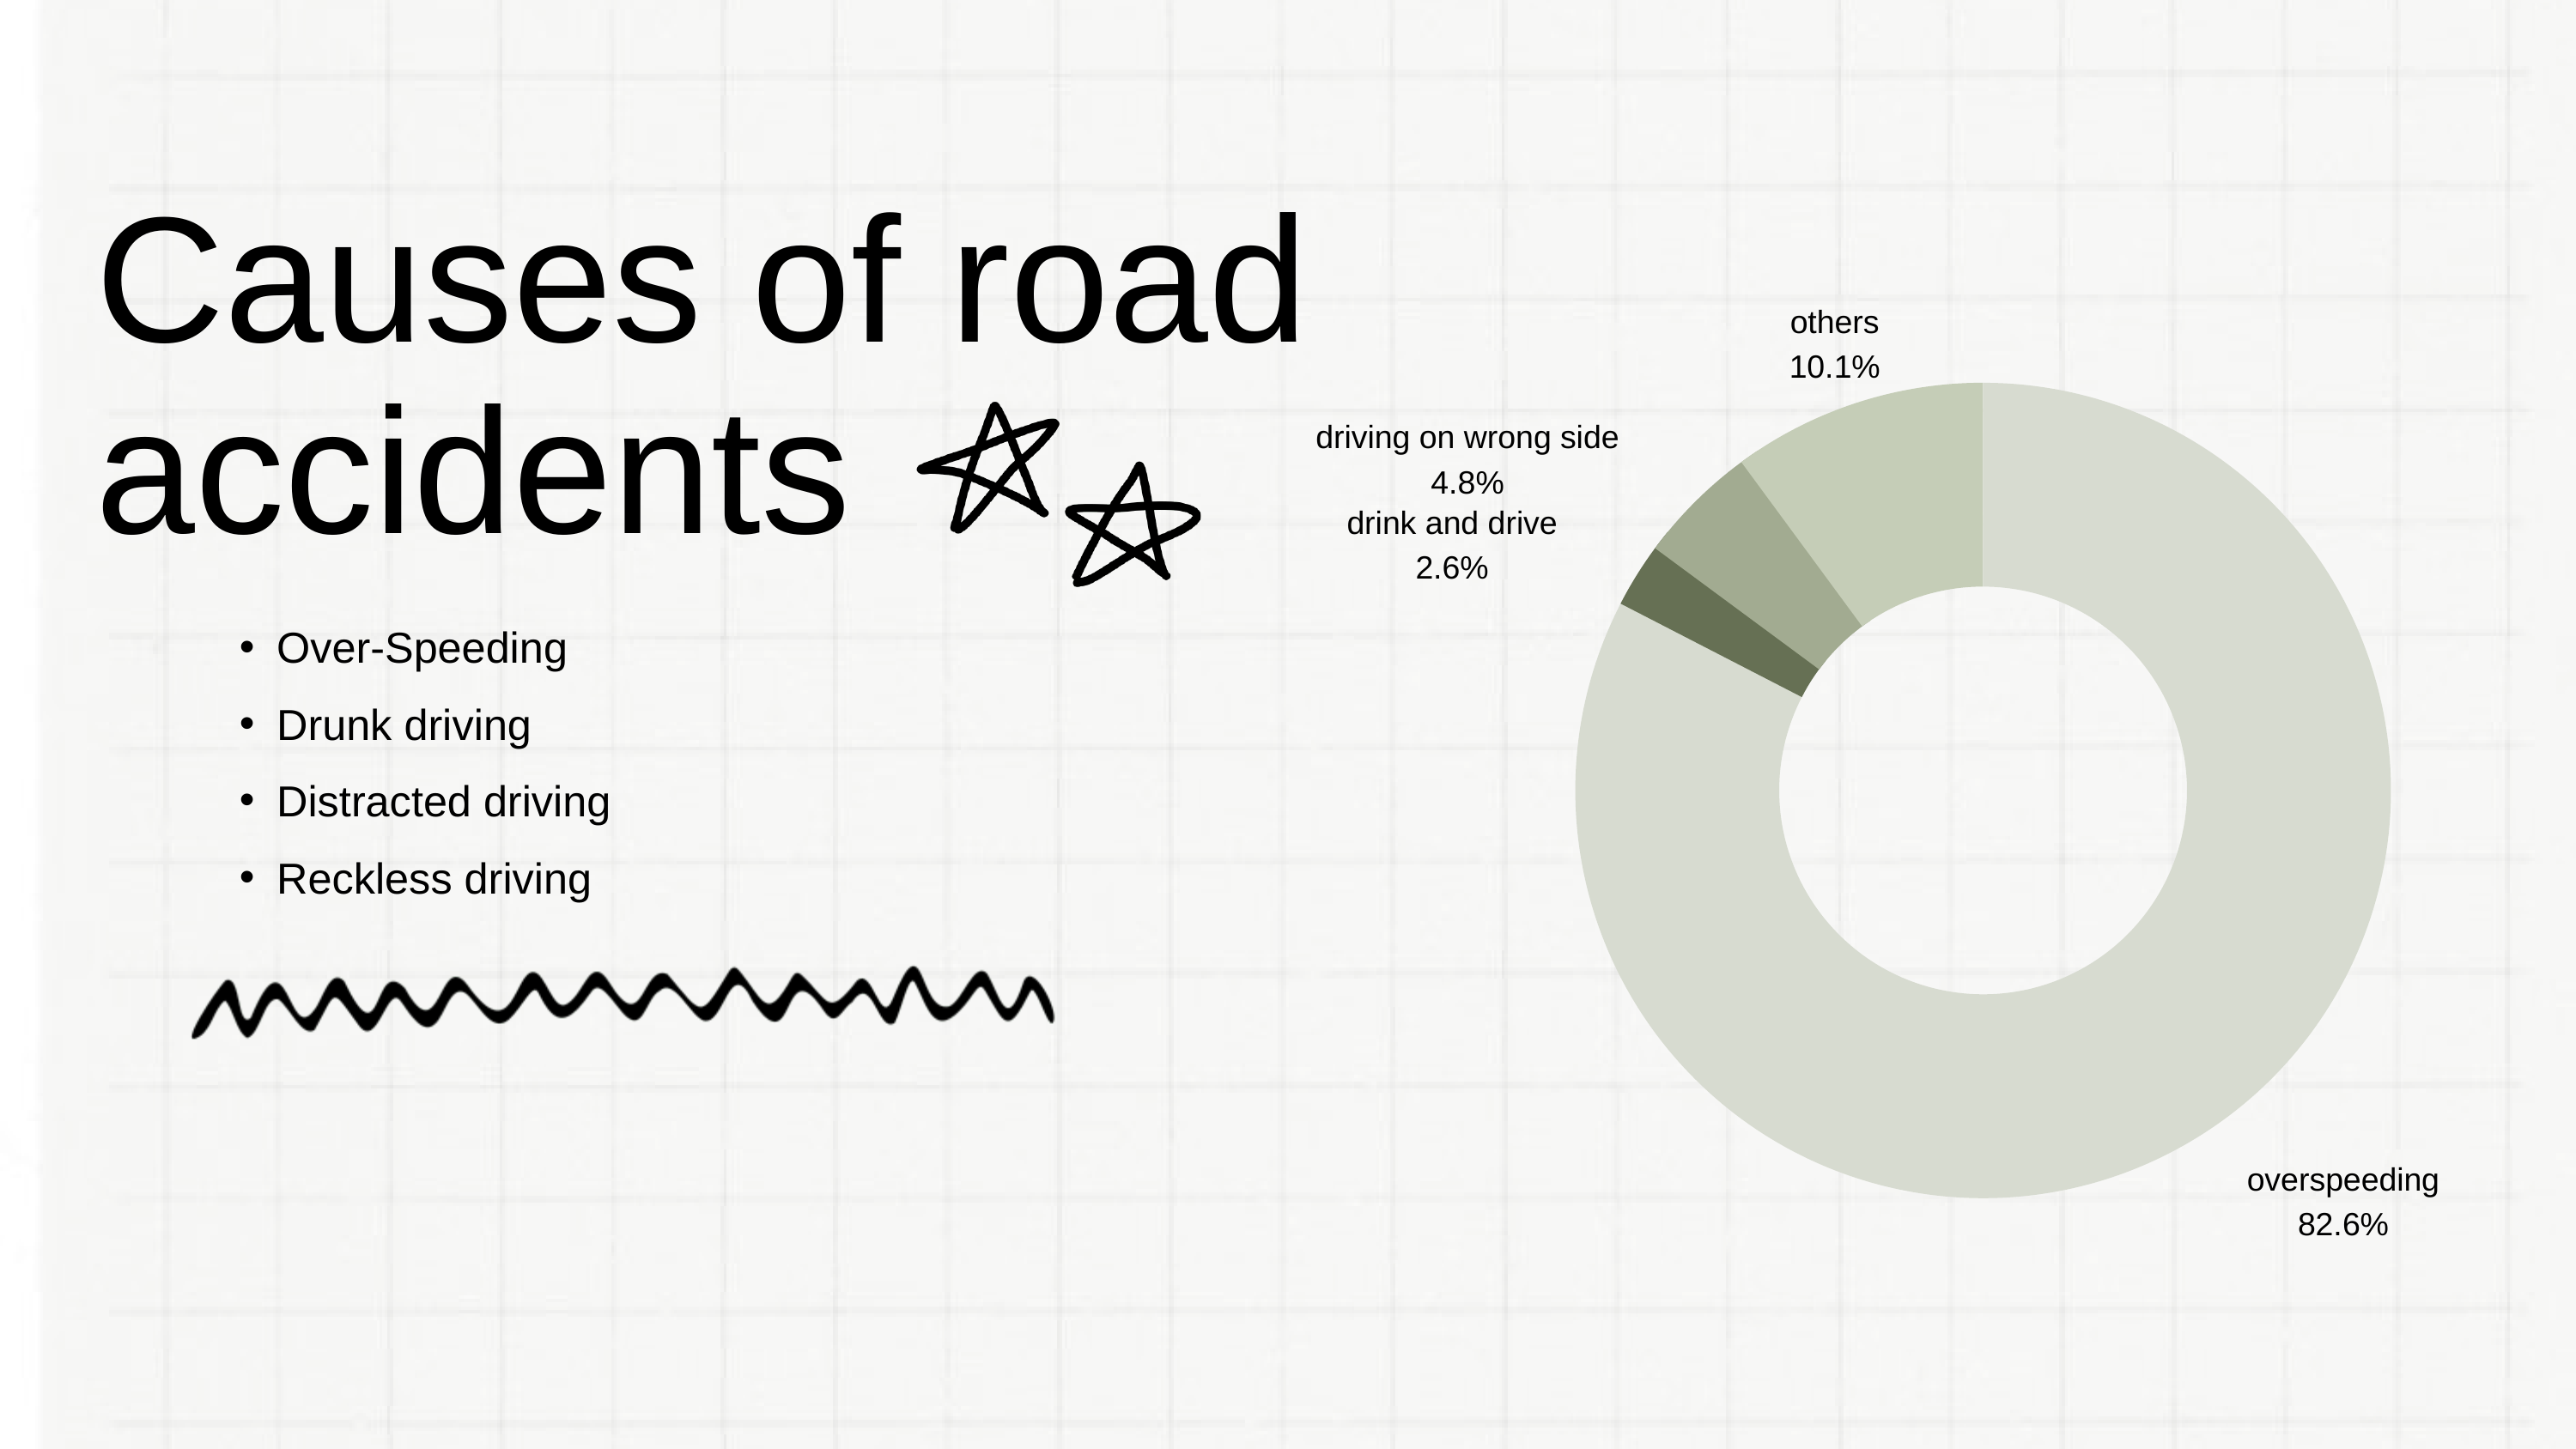

Causes of road accidents
others
10.1%

driving on wrong side
4.8%
drink and drive
2.6%
overspeeding
82.6%

Over-Speeding
Drunk driving
Distracted driving
Reckless driving